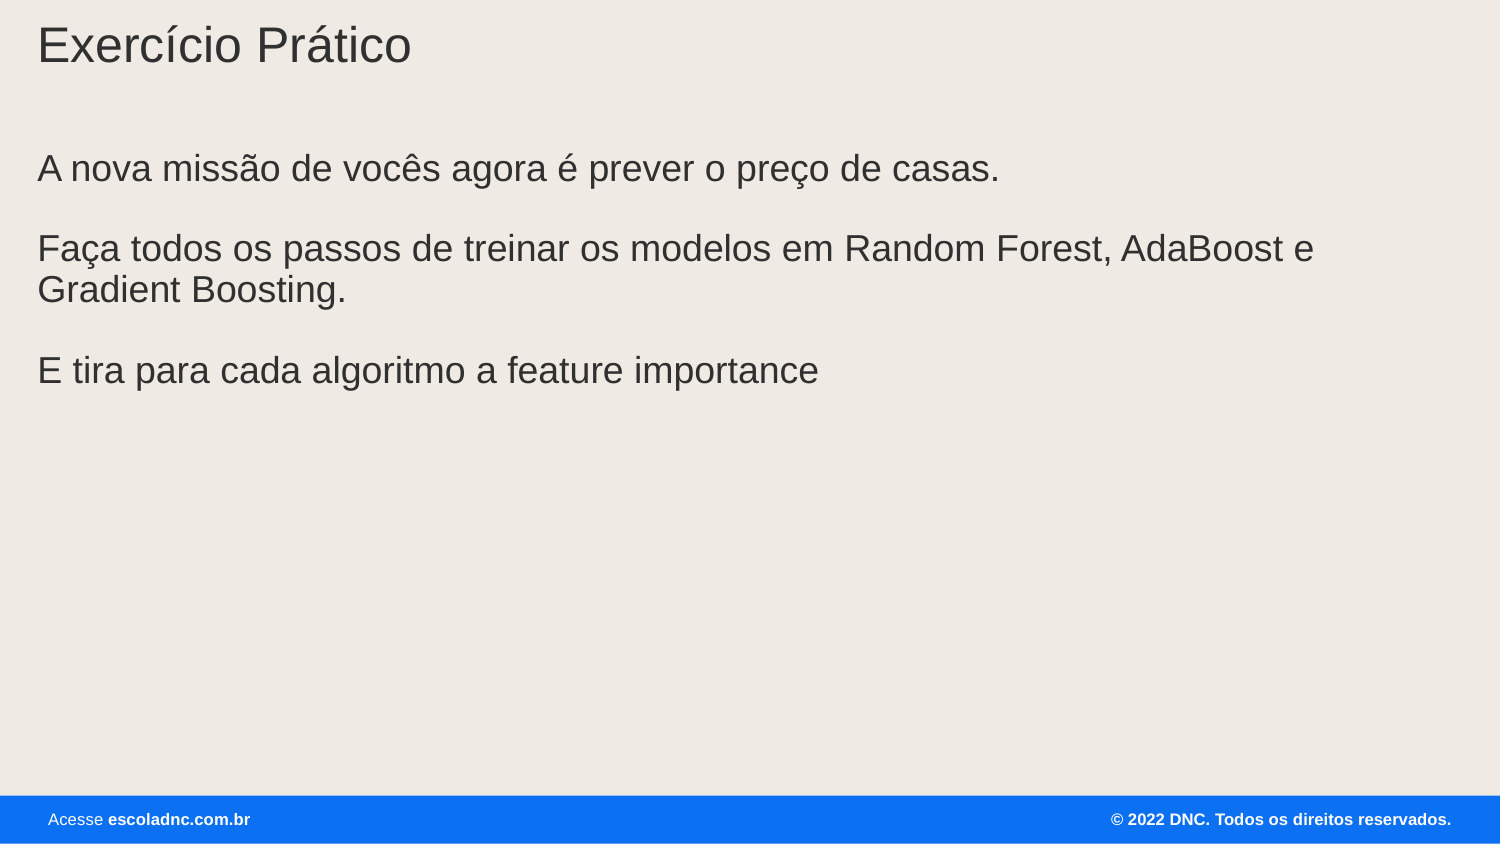

# Exercício Prático
A nova missão de vocês agora é prever o preço de casas.

Faça todos os passos de treinar os modelos em Random Forest, AdaBoost e Gradient Boosting.

E tira para cada algoritmo a feature importance